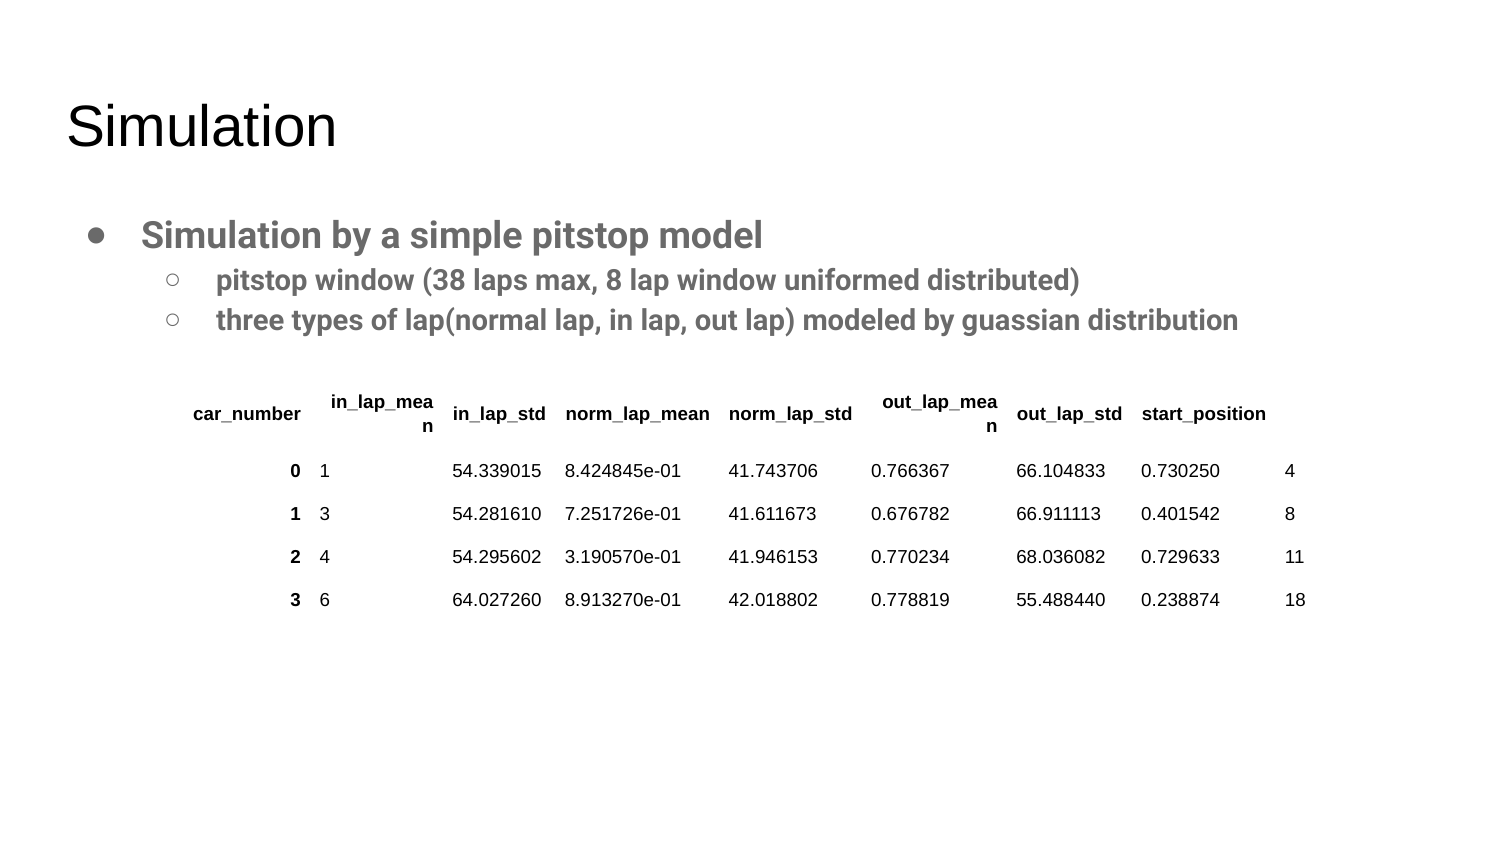

# Simulation
Simulation by a simple pitstop model
pitstop window (38 laps max, 8 lap window uniformed distributed)
three types of lap(normal lap, in lap, out lap) modeled by guassian distribution

| car\_number | in\_lap\_mean | in\_lap\_std | norm\_lap\_mean | norm\_lap\_std | out\_lap\_mean | out\_lap\_std | start\_position |  |
| --- | --- | --- | --- | --- | --- | --- | --- | --- |
| 0 | 1 | 54.339015 | 8.424845e-01 | 41.743706 | 0.766367 | 66.104833 | 0.730250 | 4 |
| 1 | 3 | 54.281610 | 7.251726e-01 | 41.611673 | 0.676782 | 66.911113 | 0.401542 | 8 |
| 2 | 4 | 54.295602 | 3.190570e-01 | 41.946153 | 0.770234 | 68.036082 | 0.729633 | 11 |
| 3 | 6 | 64.027260 | 8.913270e-01 | 42.018802 | 0.778819 | 55.488440 | 0.238874 | 18 |